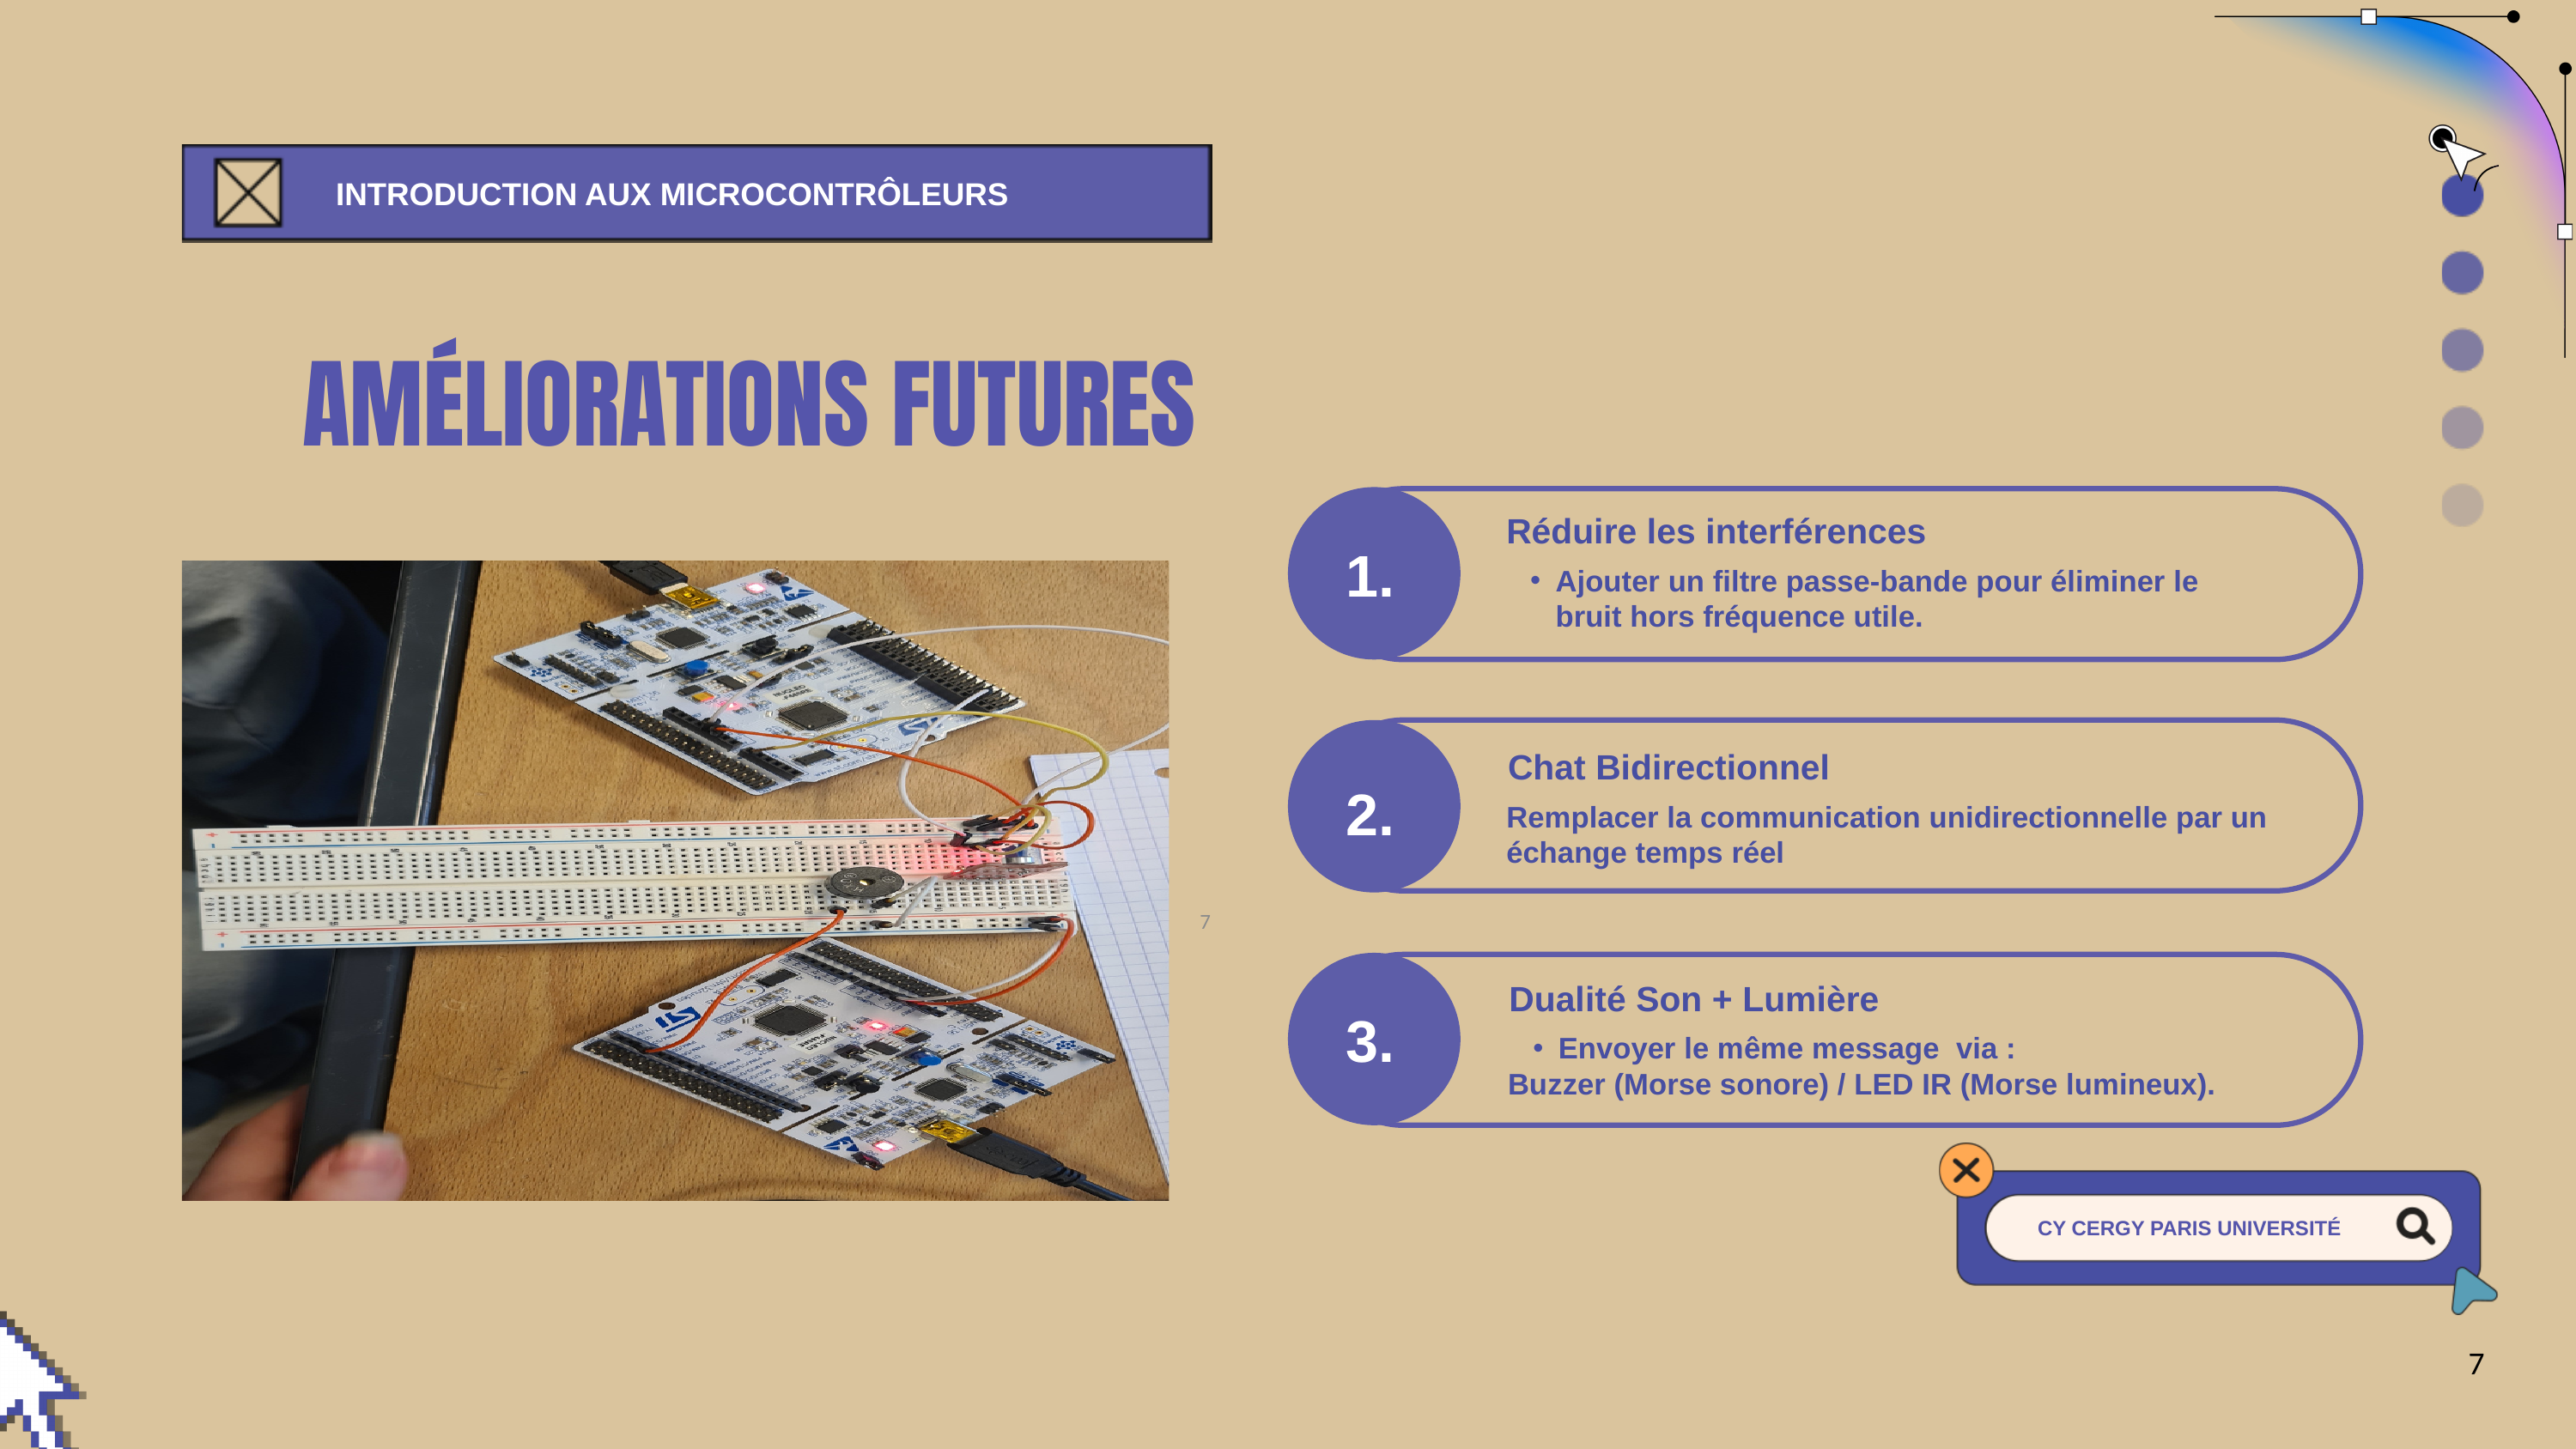

INTRODUCTION AUX MICROCONTRÔLEURS
AMÉLIORATIONS FUTURES

Réduire les interférences
1.
Ajouter un filtre passe-bande pour éliminer le bruit hors fréquence utile.

Chat Bidirectionnel
2.
Remplacer la communication unidirectionnelle par un échange temps réel

7

Dualité Son + Lumière

3.
Envoyer le même message  via :
Buzzer (Morse sonore) / LED IR (Morse lumineux).

CY CERGY PARIS UNIVERSITÉ

7